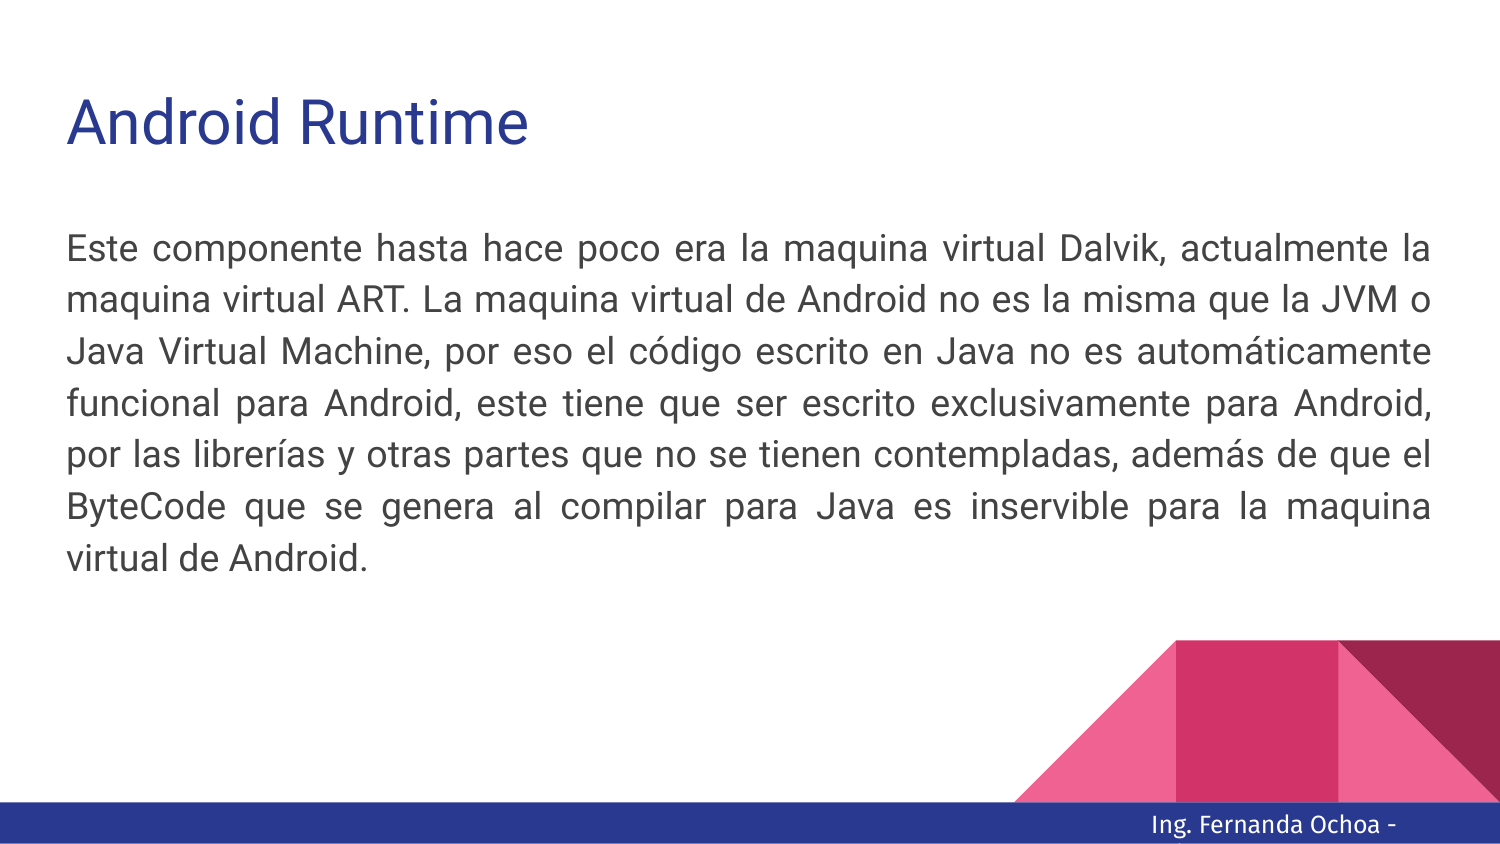

# Android Runtime
Este componente hasta hace poco era la maquina virtual Dalvik, actualmente la maquina virtual ART. La maquina virtual de Android no es la misma que la JVM o Java Virtual Machine, por eso el código escrito en Java no es automáticamente funcional para Android, este tiene que ser escrito exclusivamente para Android, por las librerías y otras partes que no se tienen contempladas, además de que el ByteCode que se genera al compilar para Java es inservible para la maquina virtual de Android.
Ing. Fernanda Ochoa - @imonsh